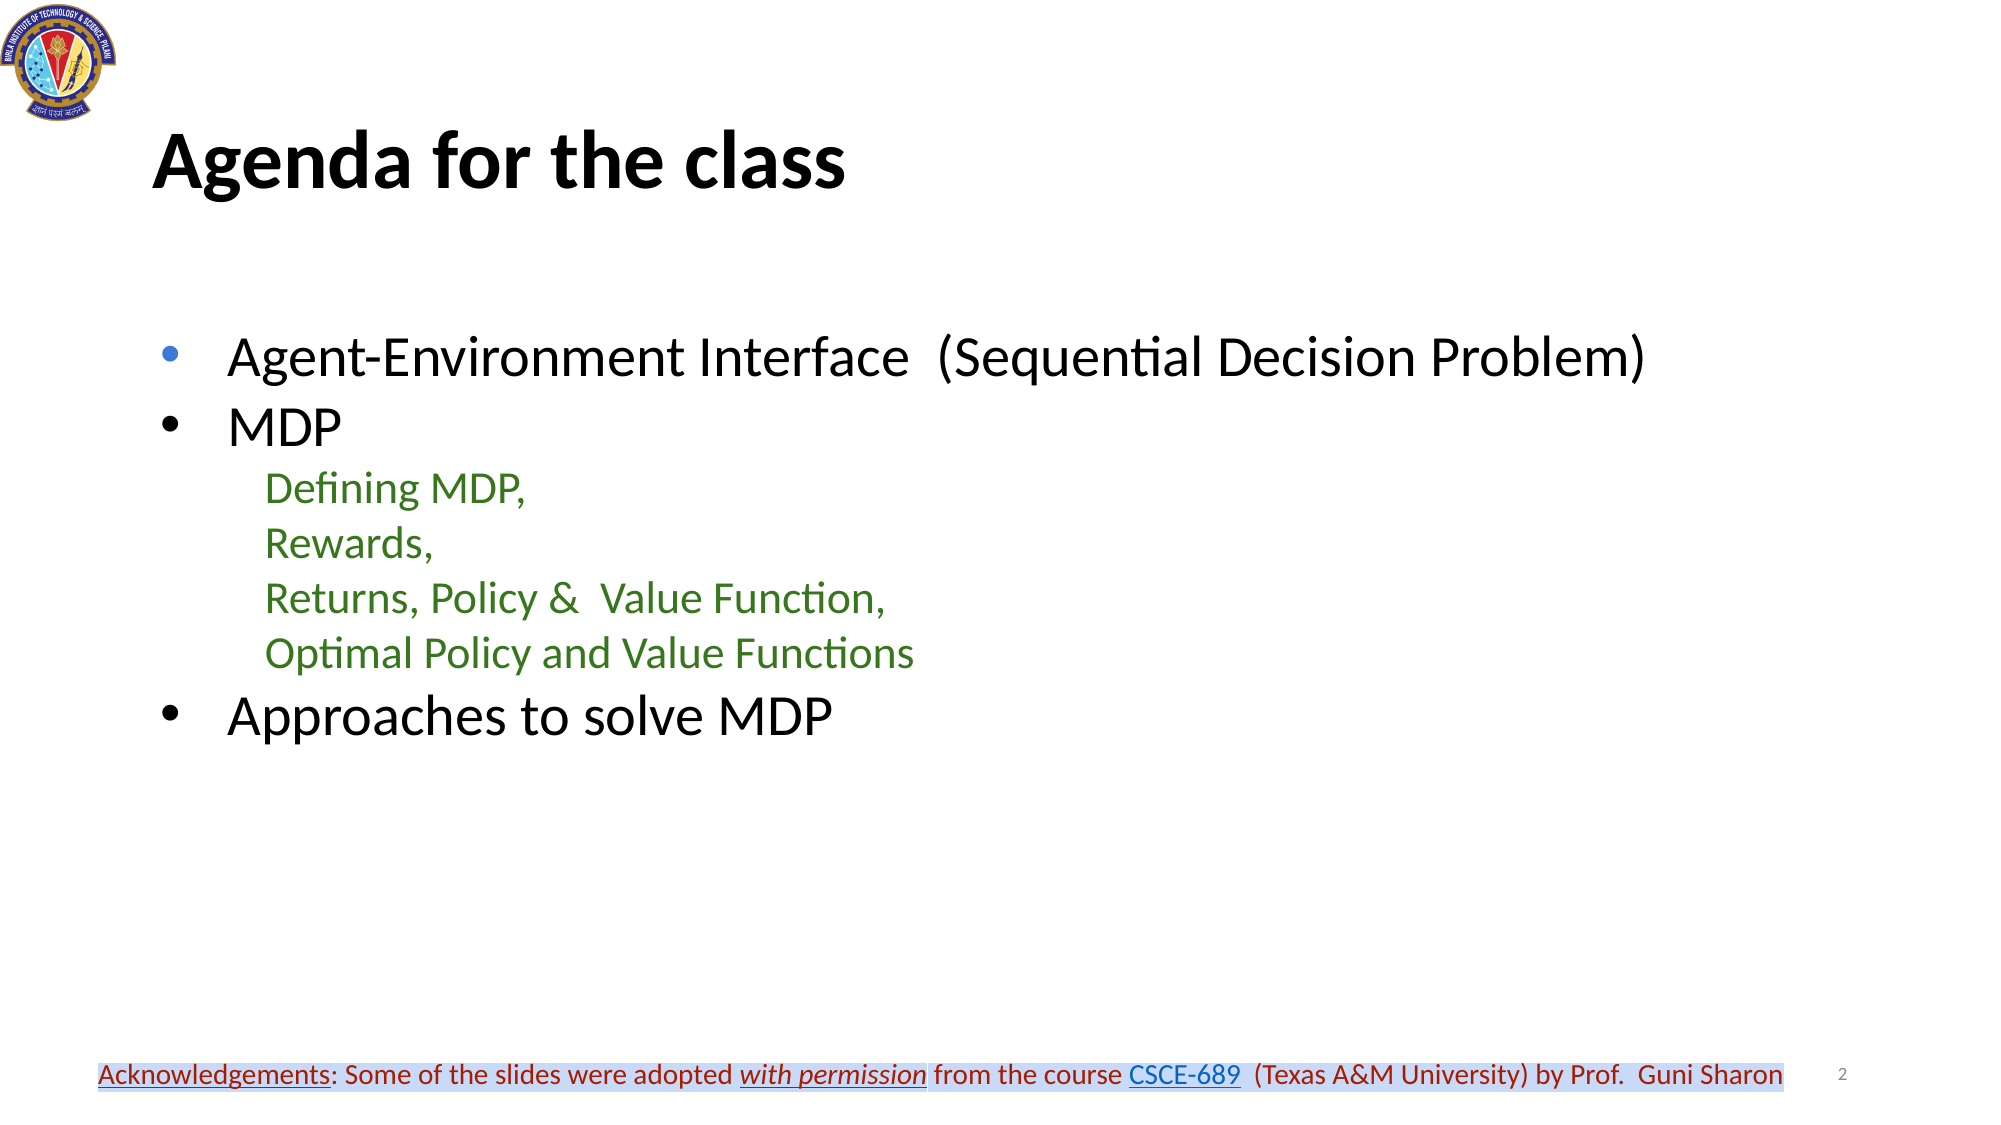

# Agenda for the class
Agent-Environment Interface  (Sequential Decision Problem)
MDP
Defining MDP,
Rewards,
Returns, Policy &  Value Function,
Optimal Policy and Value Functions
Approaches to solve MDP
2
Acknowledgements: Some of the slides were adopted with permission from the course CSCE-689  (Texas A&M University) by Prof.  Guni Sharon